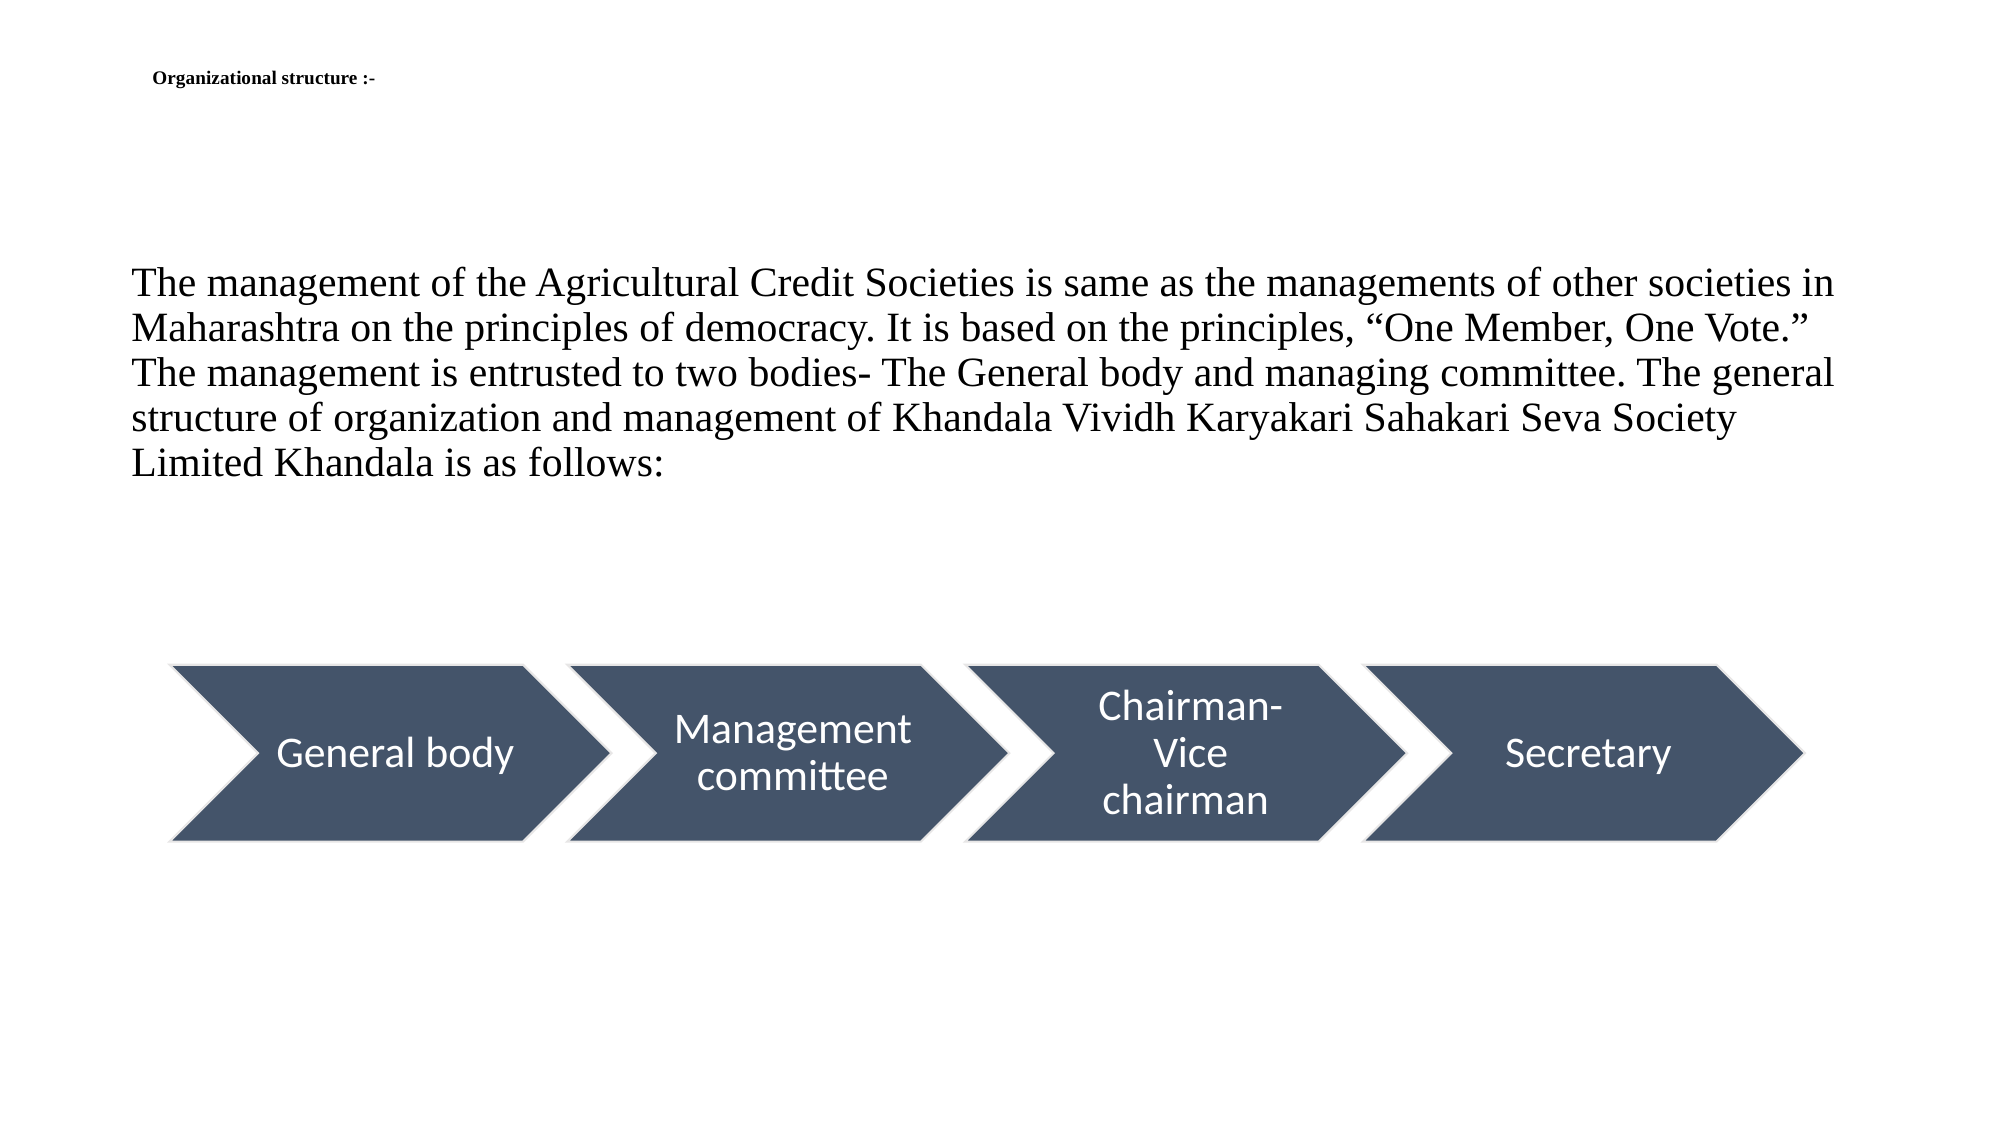

# Organizational structure :-
The management of the Agricultural Credit Societies is same as the managements of other societies in Maharashtra on the principles of democracy. It is based on the principles, “One Member, One Vote.” The management is entrusted to two bodies- The General body and managing committee. The general structure of organization and management of Khandala Vividh Karyakari Sahakari Seva Society Limited Khandala is as follows:

General body
Management committee
Chairman-Vice chairman
Secretary